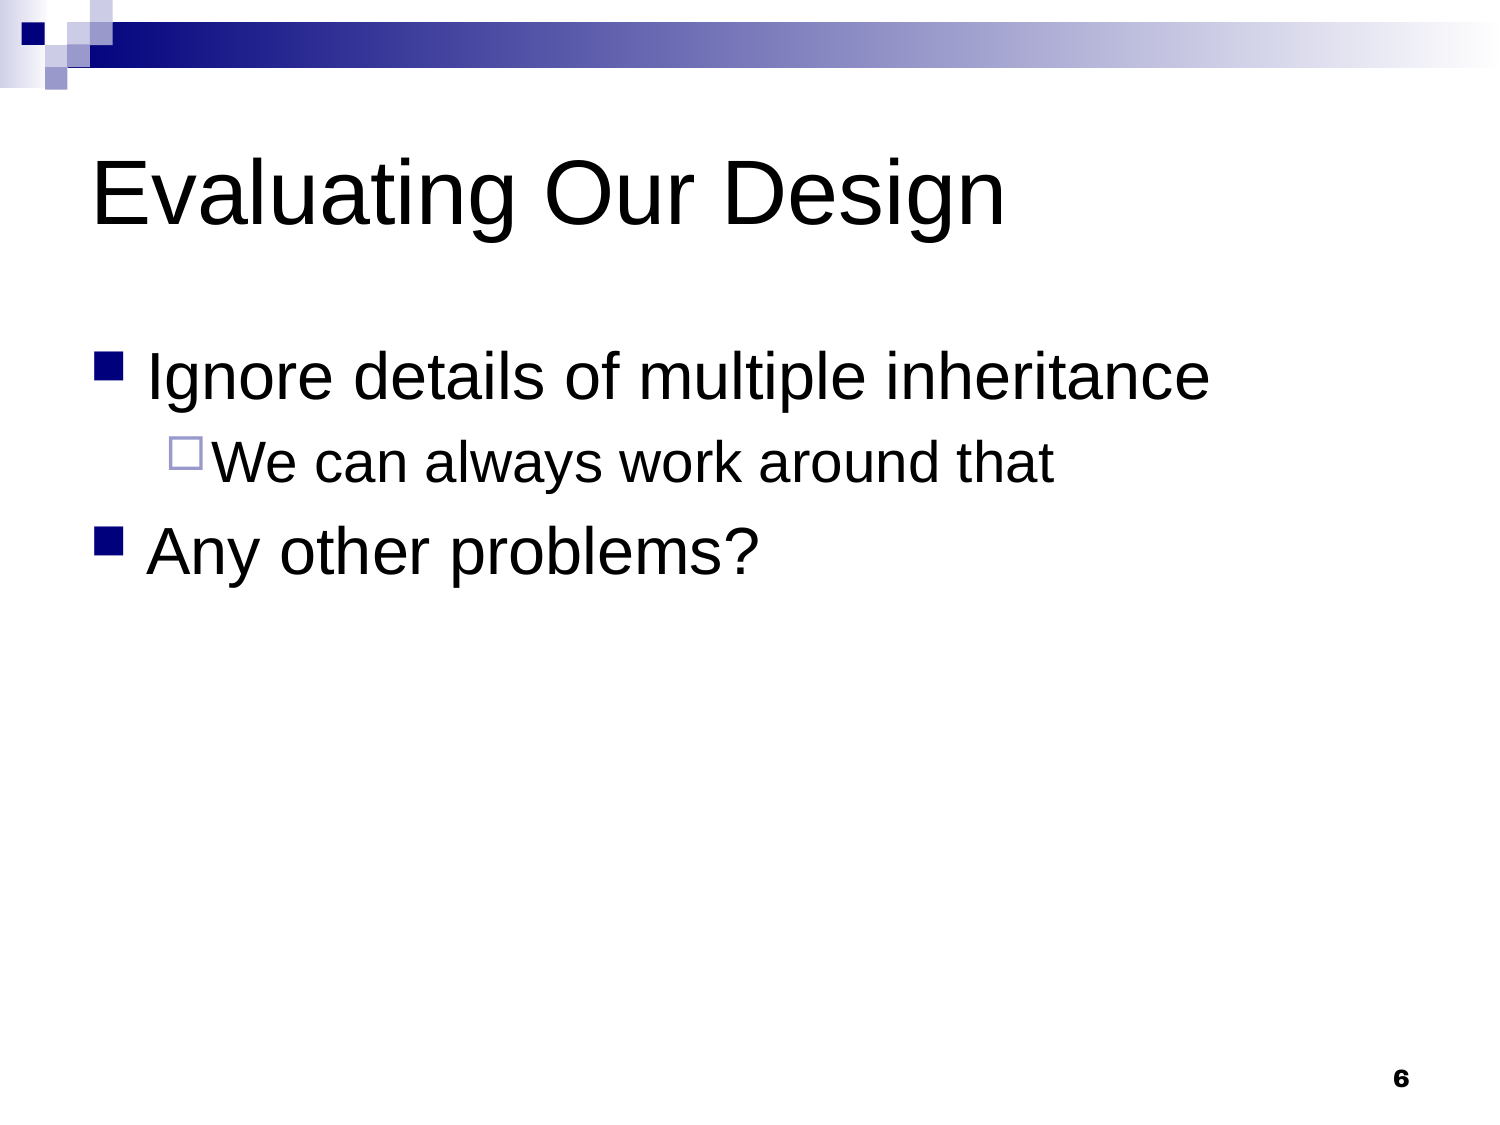

# Evaluating Our Design
Ignore details of multiple inheritance
We can always work around that
Any other problems?
6